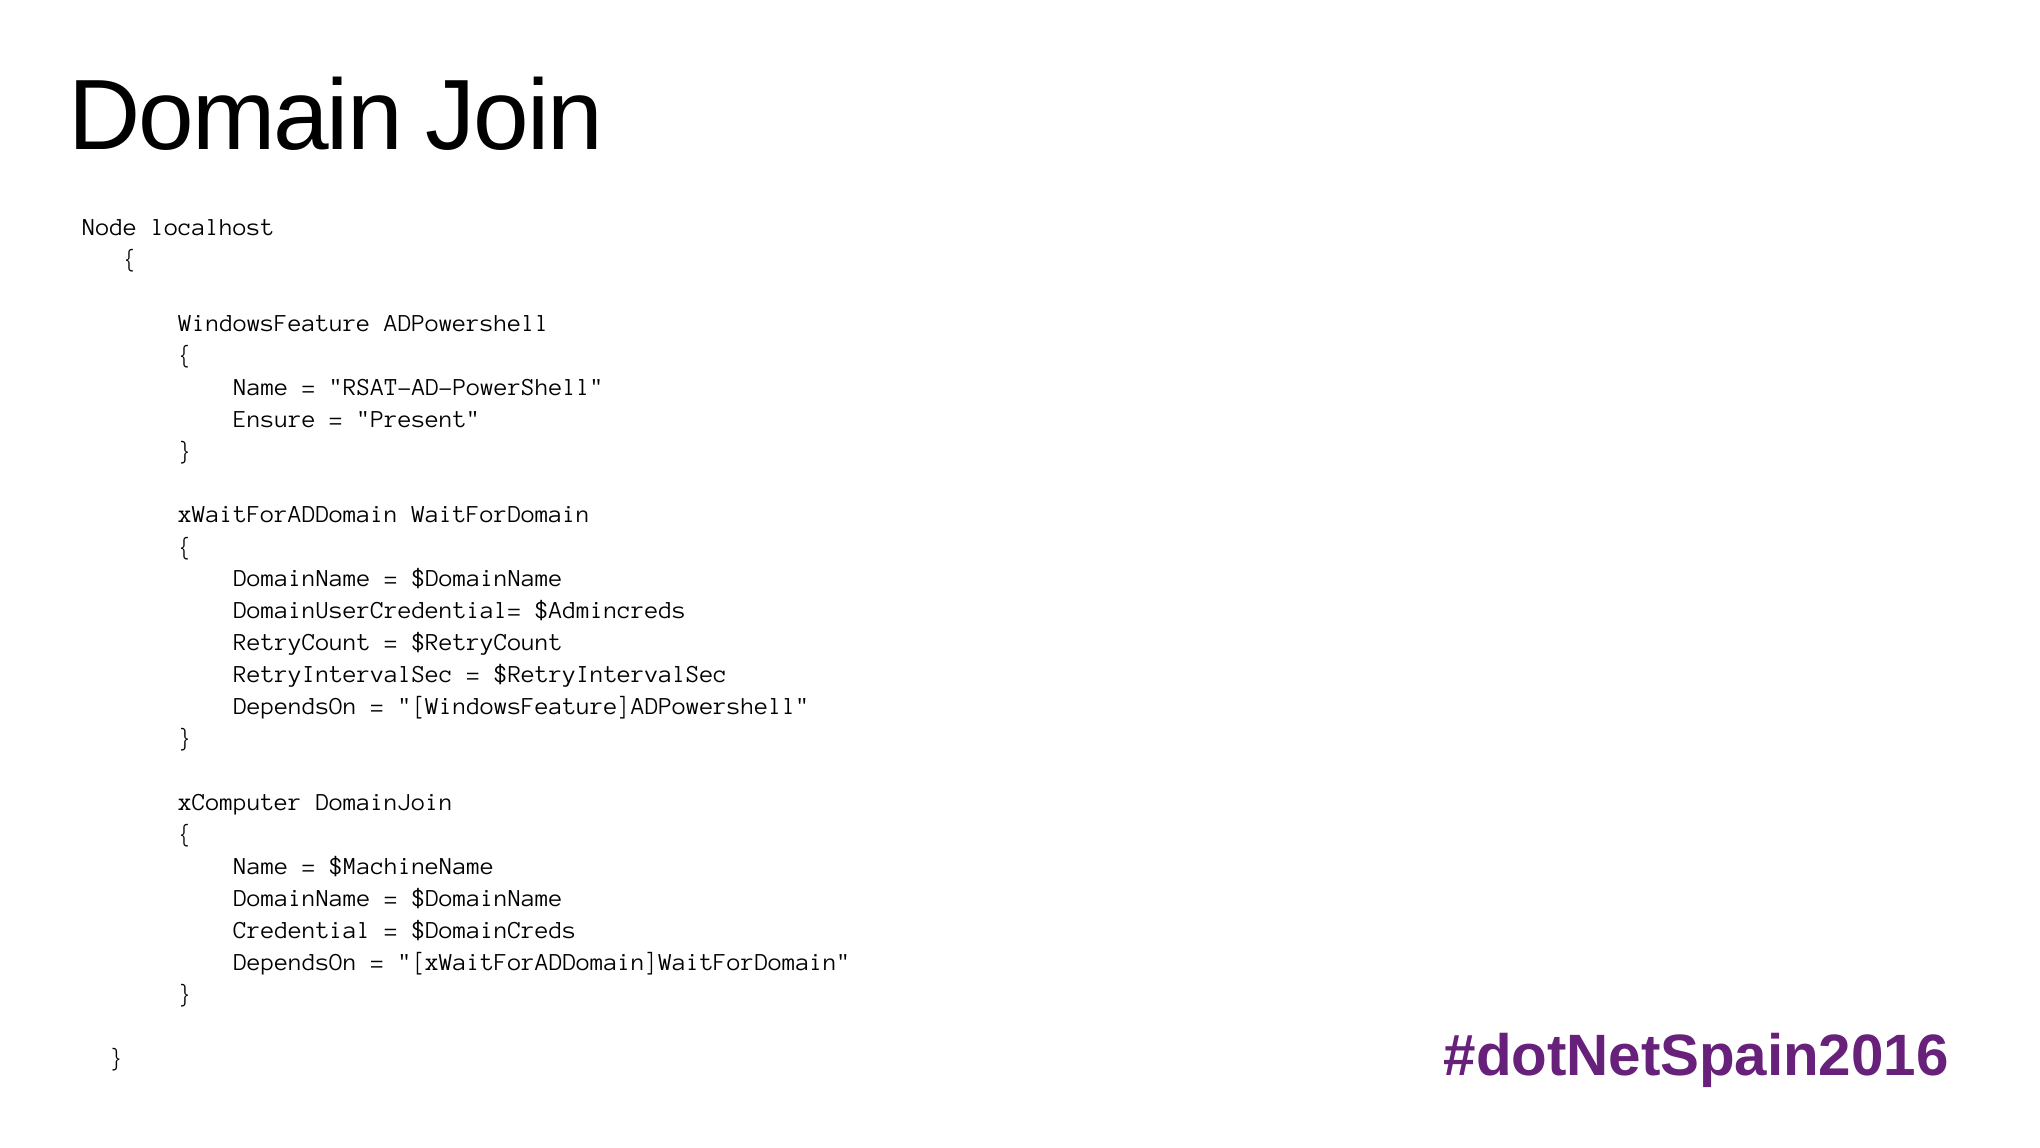

# Domain Join
 Node localhost
    {

        WindowsFeature ADPowershell
        {
            Name = "RSAT-AD-PowerShell"
            Ensure = "Present"
        }

        xWaitForADDomain WaitForDomain
        {
            DomainName = $DomainName
            DomainUserCredential= $Admincreds
            RetryCount = $RetryCount
            RetryIntervalSec = $RetryIntervalSec
            DependsOn = "[WindowsFeature]ADPowershell"
        }

        xComputer DomainJoin
        {
            Name = $MachineName
            DomainName = $DomainName
            Credential = $DomainCreds
            DependsOn = "[xWaitForADDomain]WaitForDomain"
        }

   }